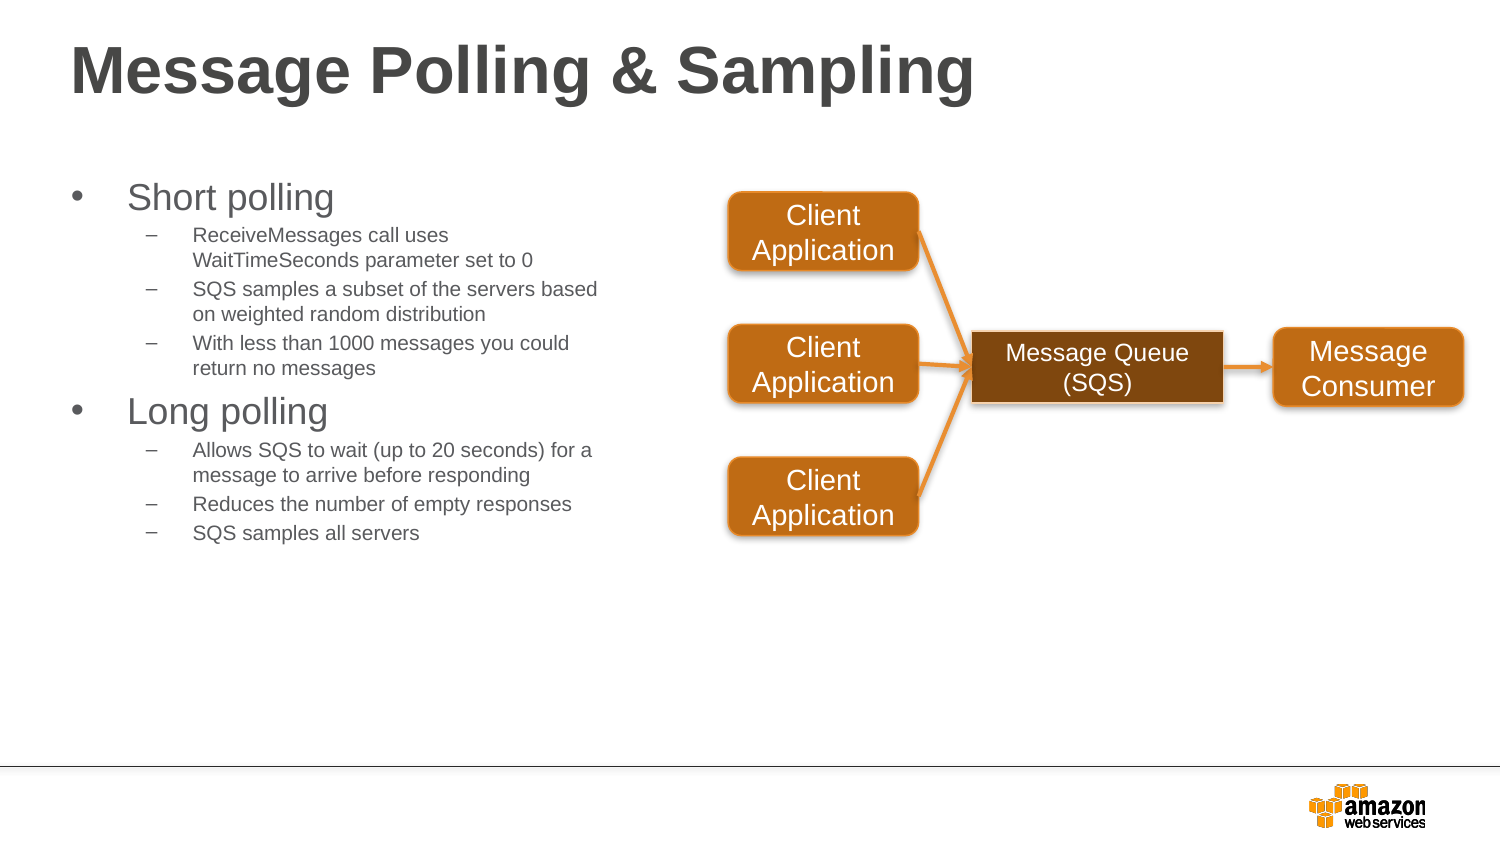

# Message Polling & Sampling
Short polling
ReceiveMessages call uses WaitTimeSeconds parameter set to 0
SQS samples a subset of the servers based on weighted random distribution
With less than 1000 messages you could return no messages
Long polling
Allows SQS to wait (up to 20 seconds) for a message to arrive before responding
Reduces the number of empty responses
SQS samples all servers

Client Application
Client Application
Message Consumer
Message Queue (SQS)
Client Application